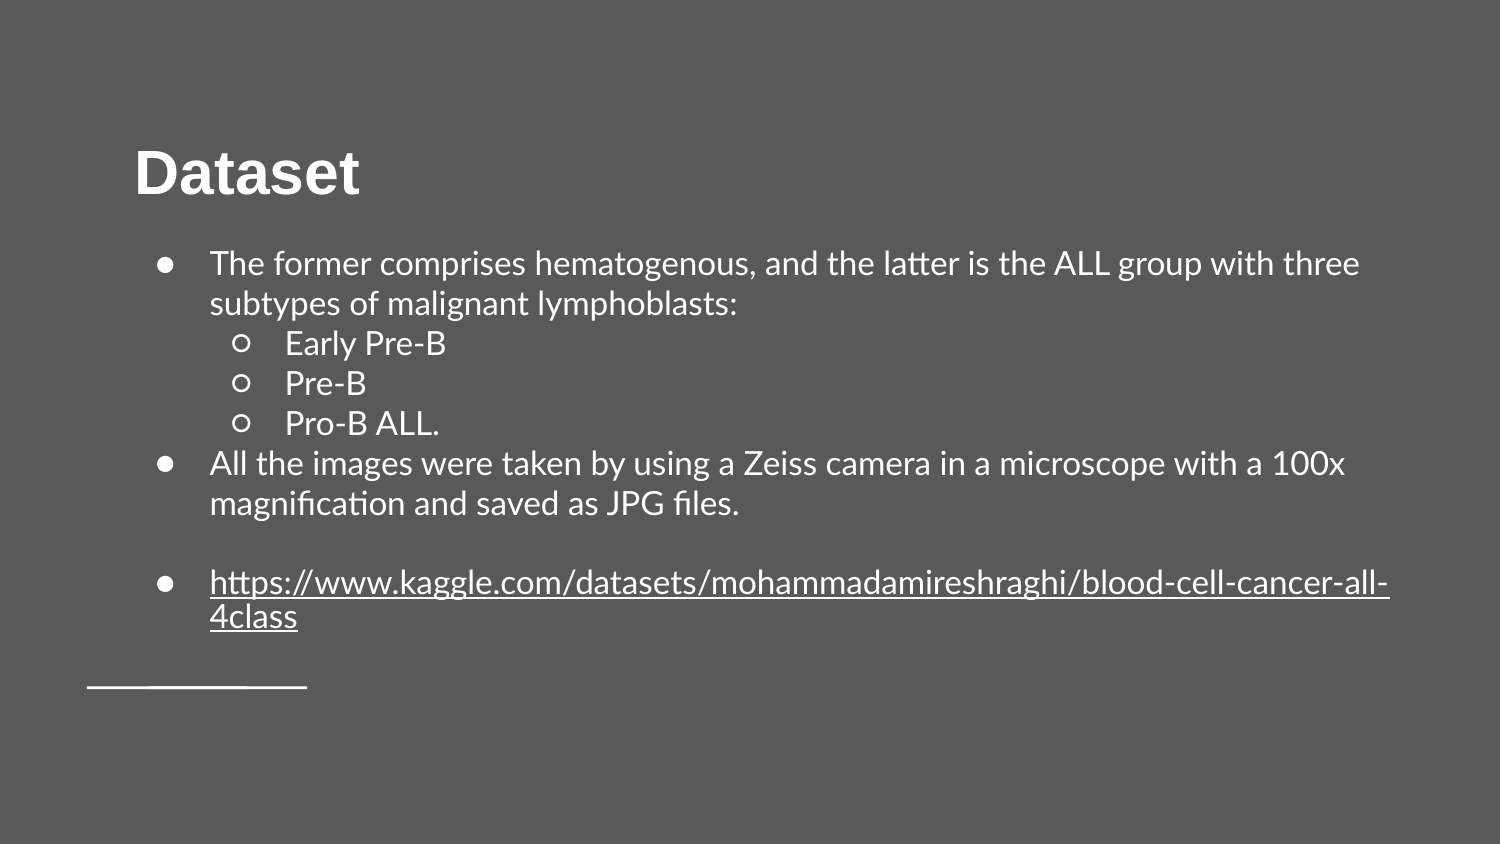

# Dataset
The former comprises hematogenous, and the latter is the ALL group with three subtypes of malignant lymphoblasts:
Early Pre-B
Pre-B
Pro-B ALL.
All the images were taken by using a Zeiss camera in a microscope with a 100x magnification and saved as JPG files.

https://www.kaggle.com/datasets/mohammadamireshraghi/blood-cell-cancer-all-4class